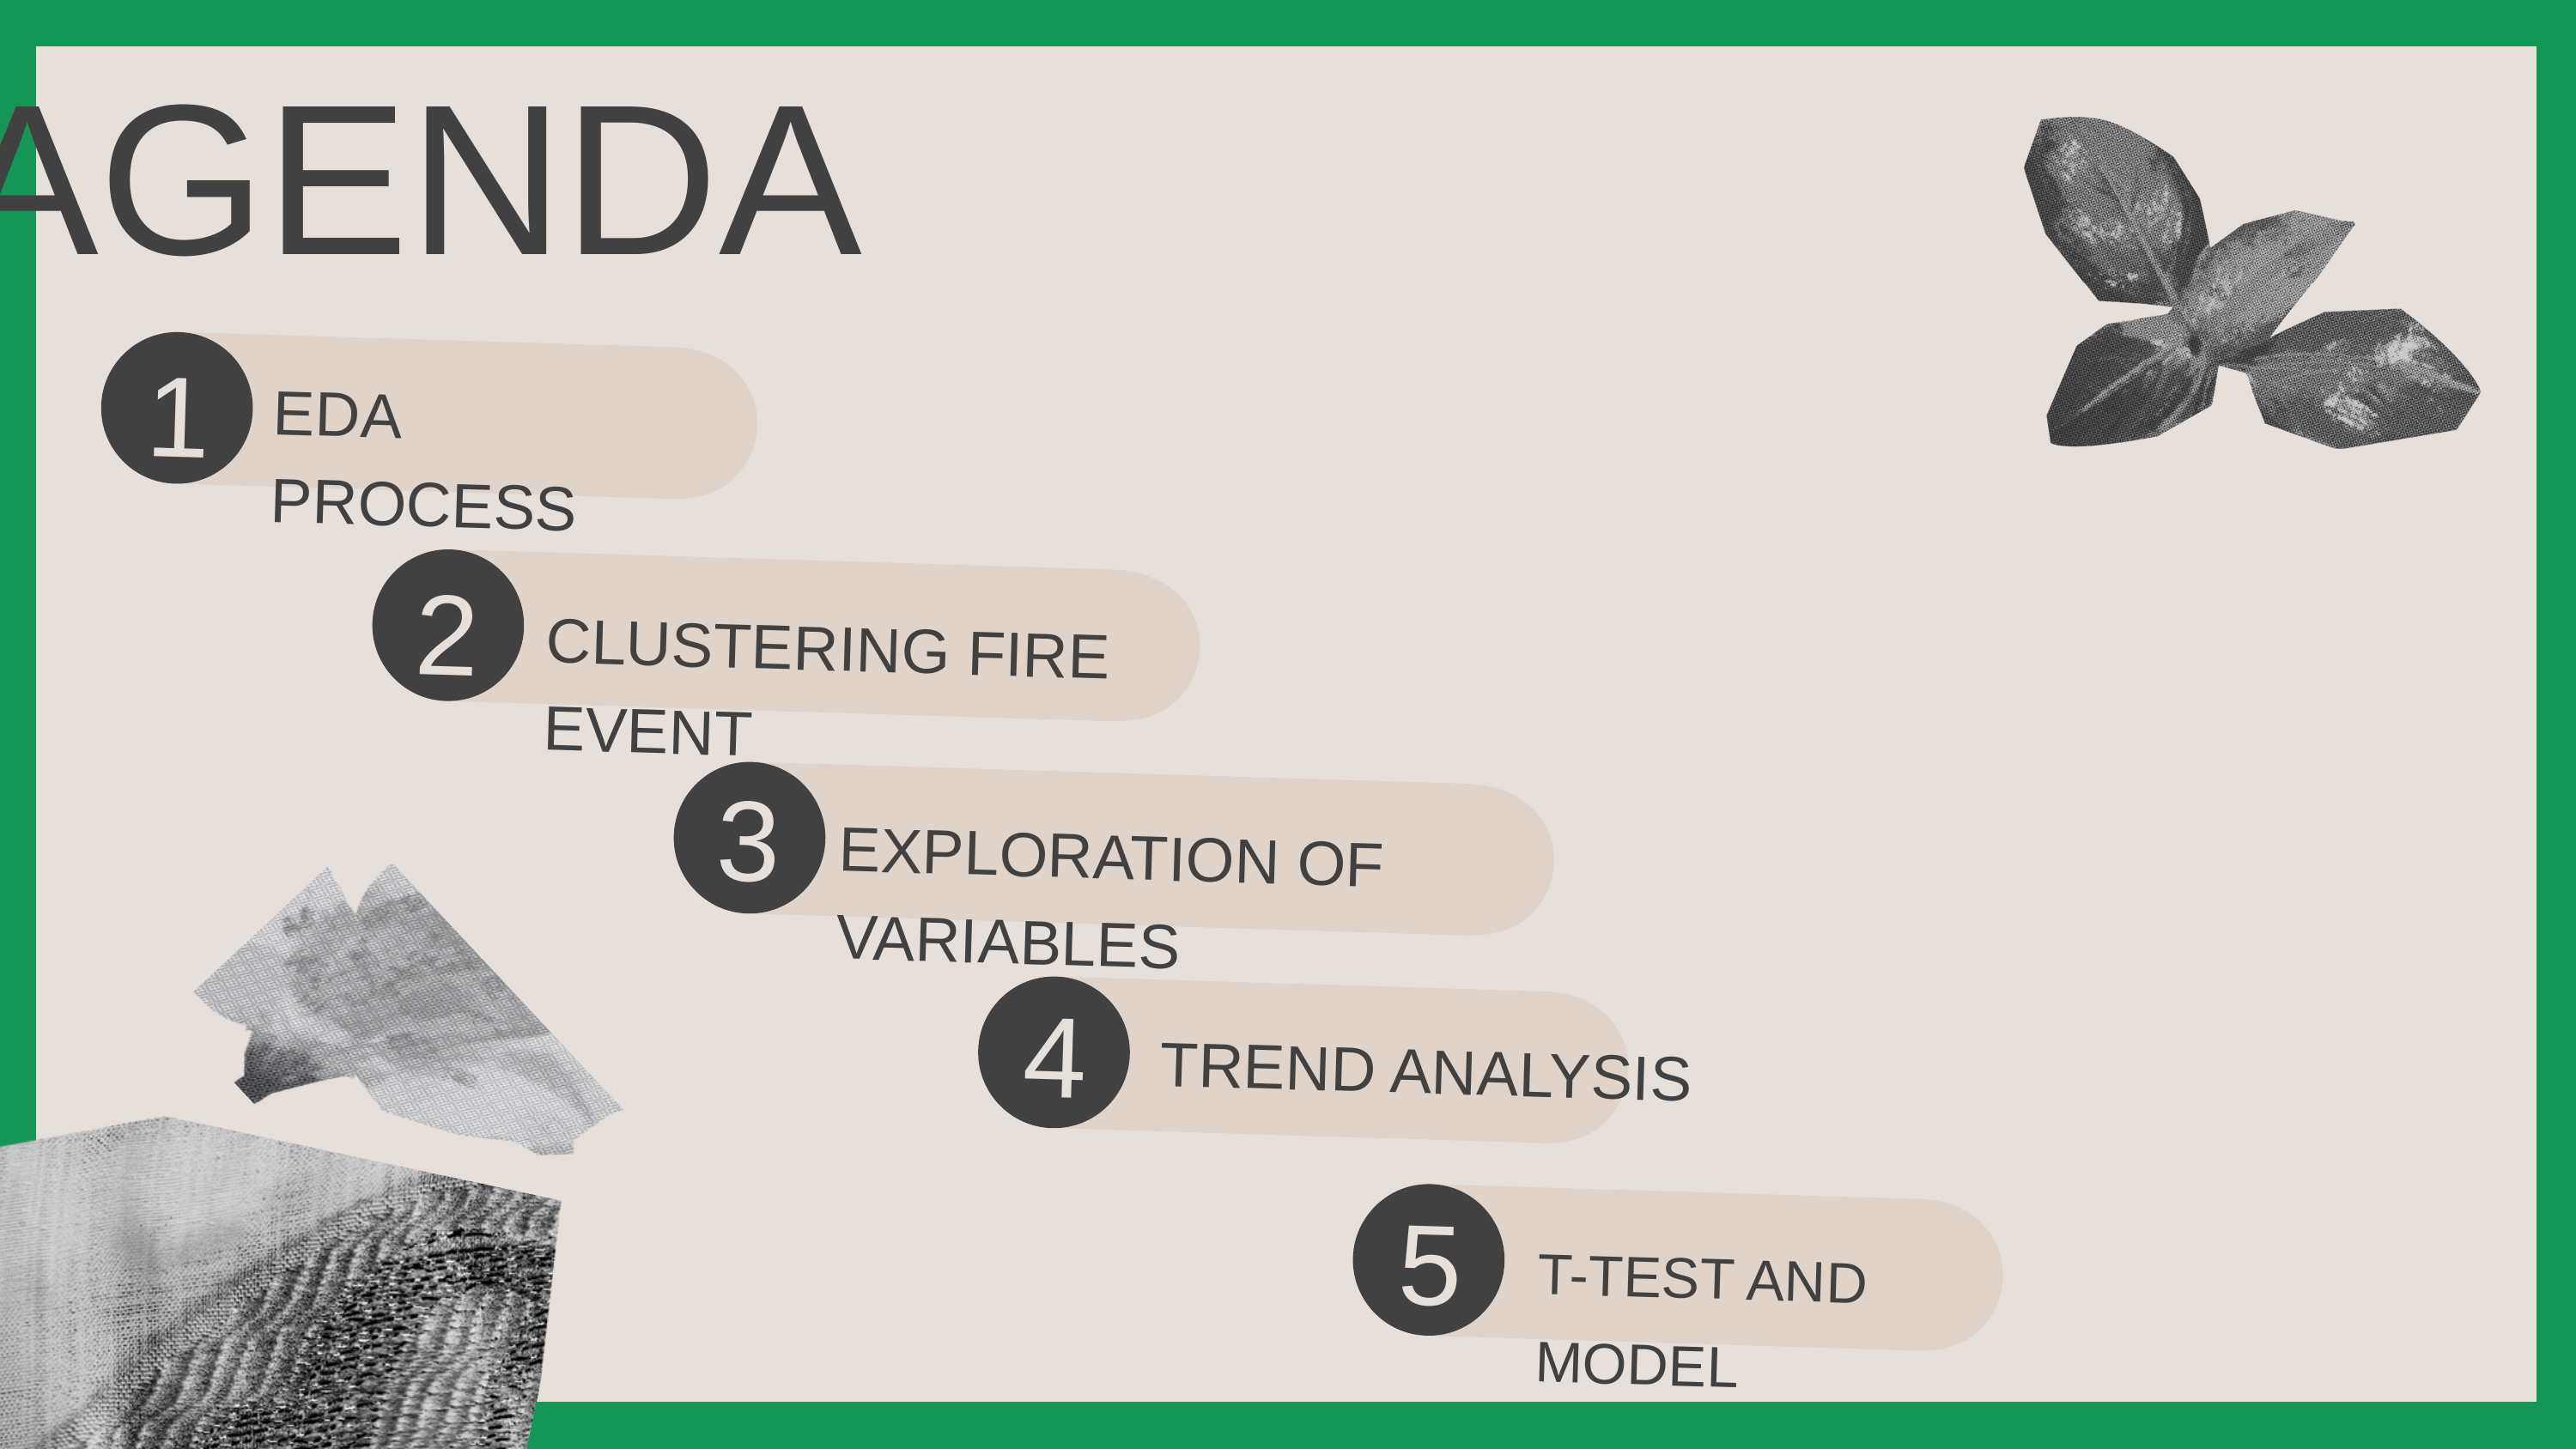

AGENDA

1

EDA PROCESS
2

CLUSTERING FIRE EVENT
3

EXPLORATION OF VARIABLES

4

TREND ANALYSIS

5

T-TEST AND MODEL